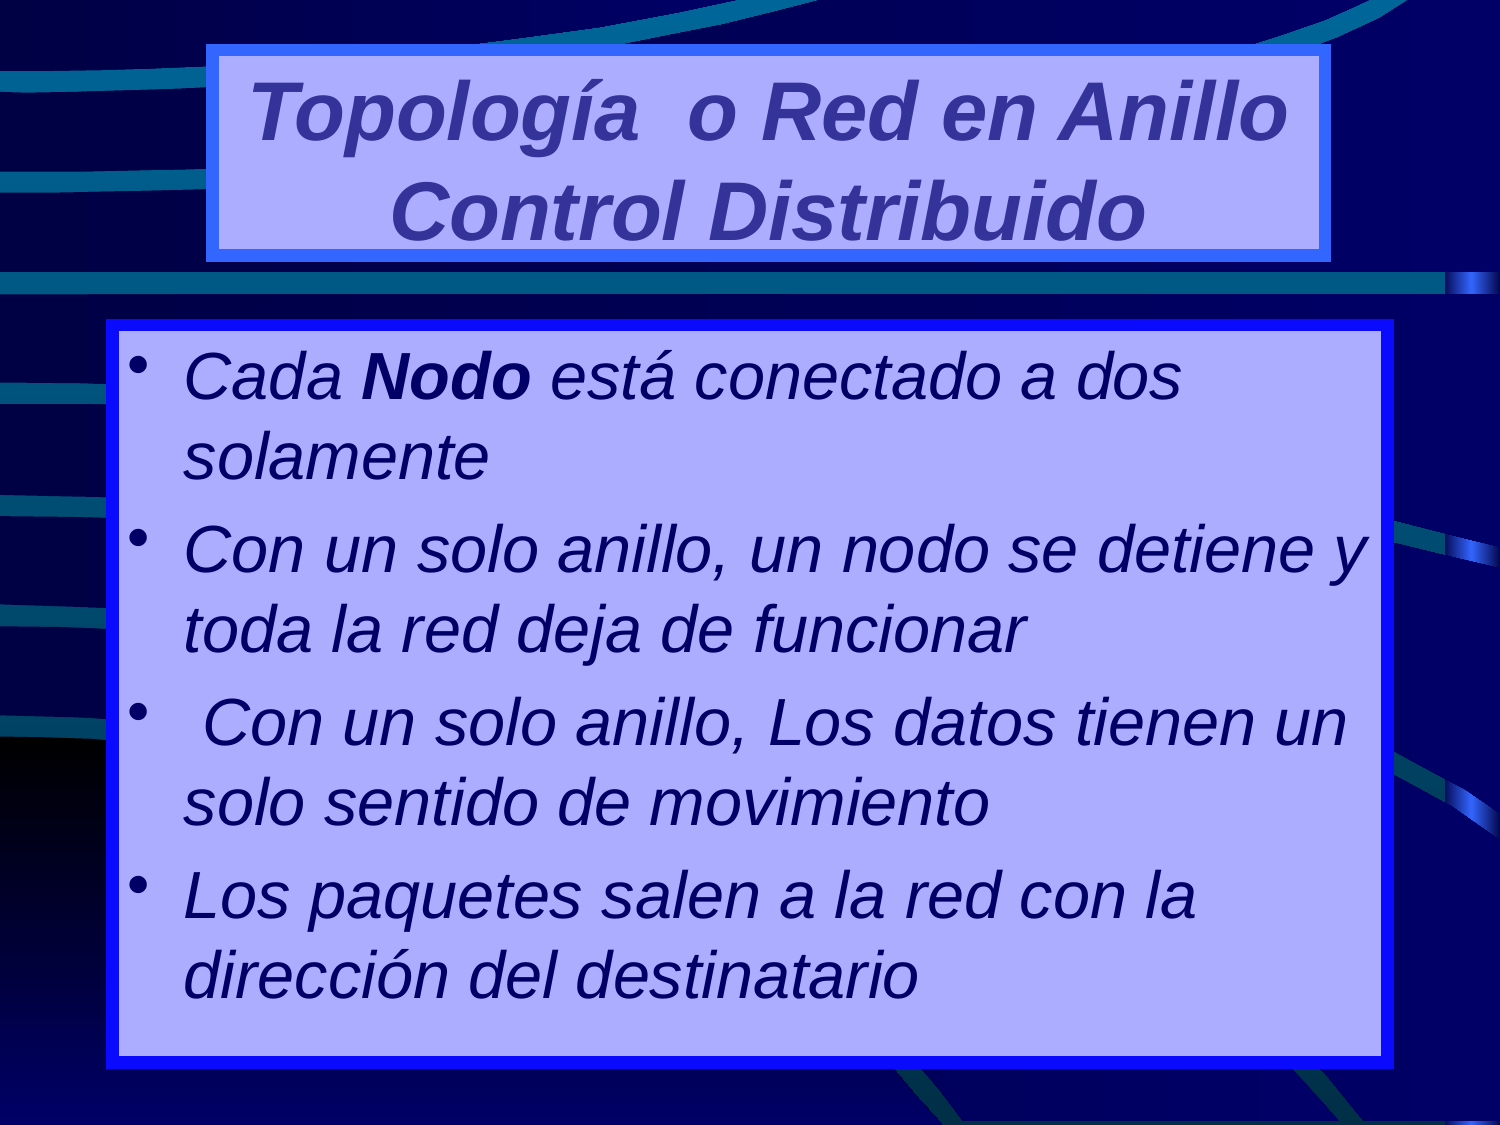

# Topología  o Red en Anillo Control Distribuido
Cada Nodo está conectado a dos solamente
Con un solo anillo, un nodo se detiene y toda la red deja de funcionar
 Con un solo anillo, Los datos tienen un solo sentido de movimiento
Los paquetes salen a la red con la dirección del destinatario